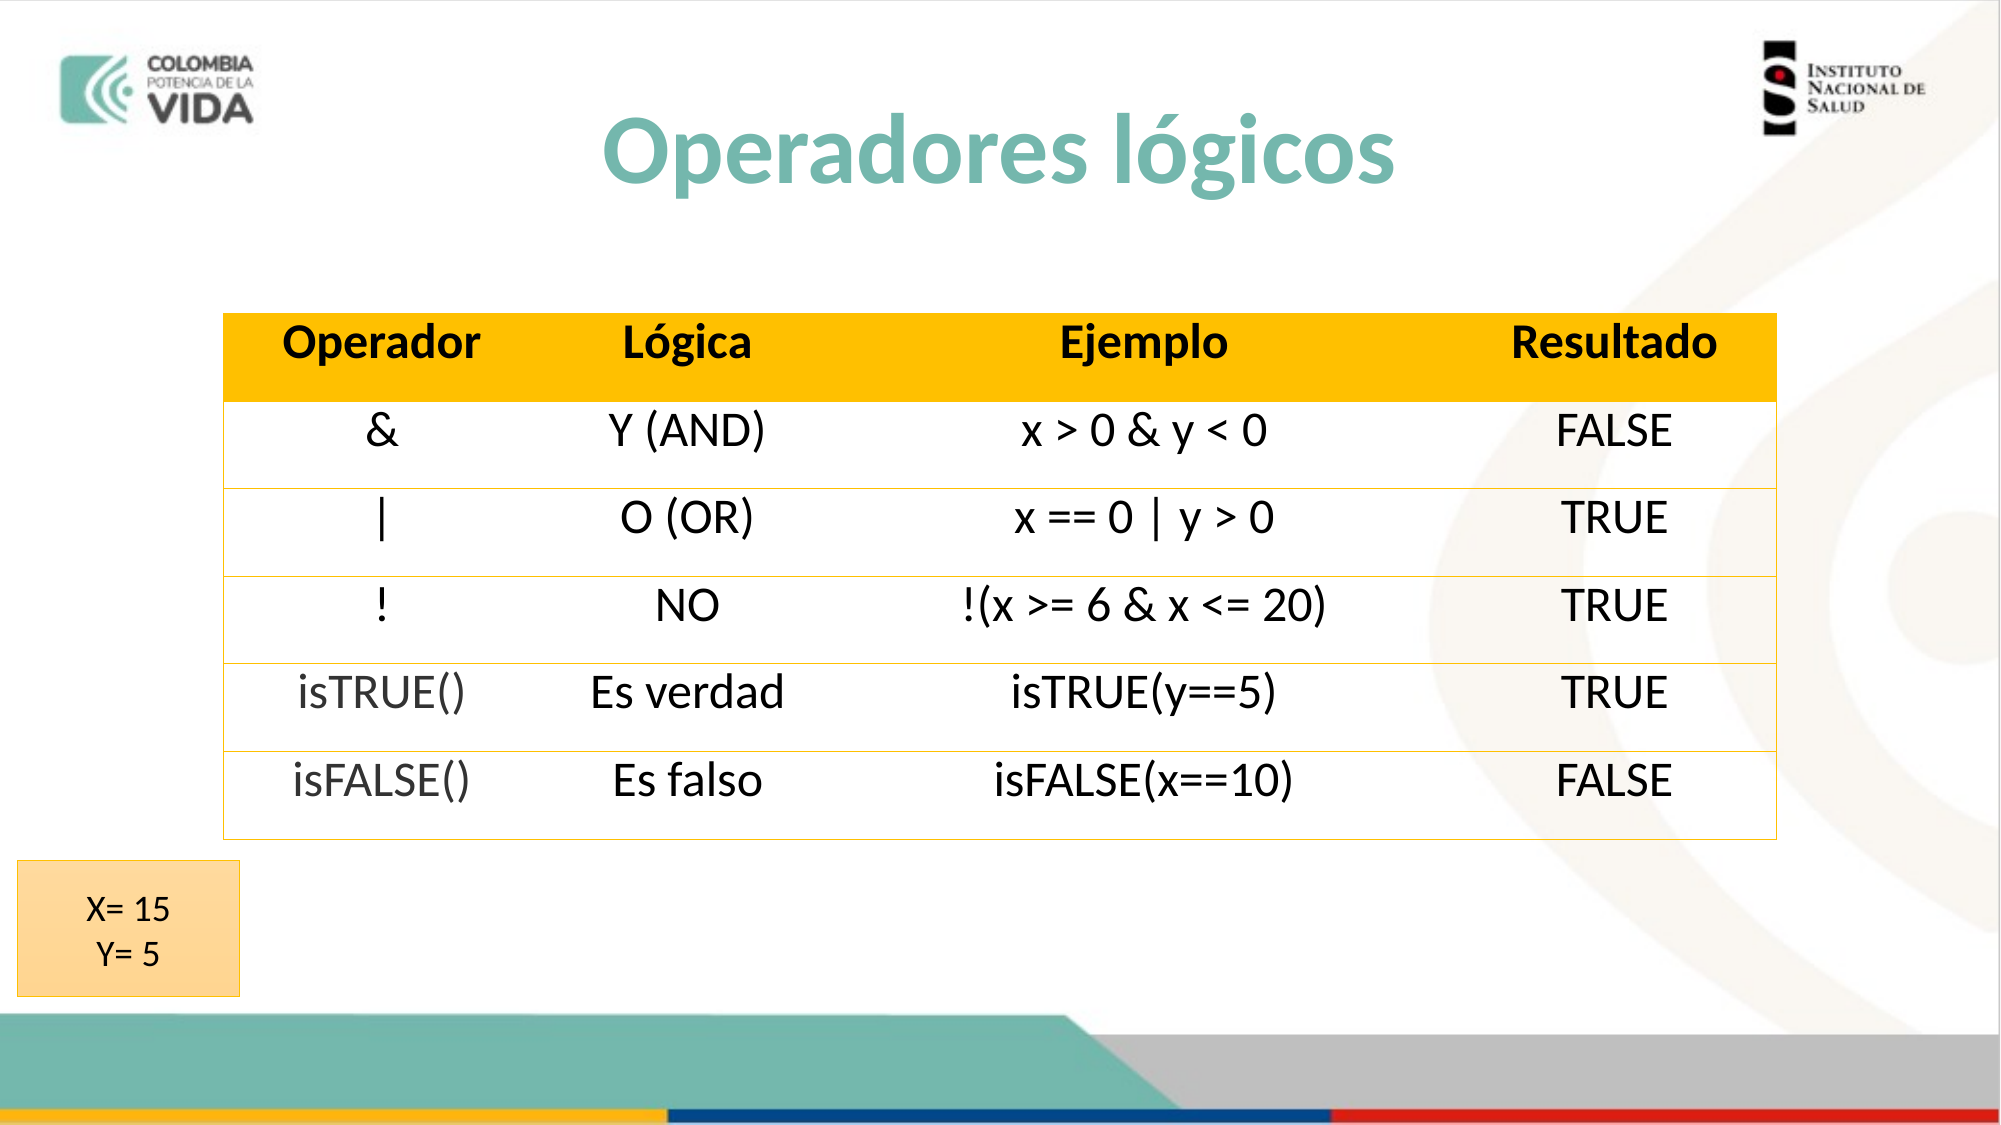

# Operadores lógicos
| Operador | Lógica | Ejemplo | Resultado |
| --- | --- | --- | --- |
| & | Y (AND) | x > 0 & y < 0 | FALSE |
| | | O (OR) | x == 0 | y > 0 | TRUE |
| ! | NO | !(x >= 6 & x <= 20) | TRUE |
| isTRUE() | Es verdad | isTRUE(y==5) | TRUE |
| isFALSE() | Es falso | isFALSE(x==10) | FALSE |
X= 15
Y= 5